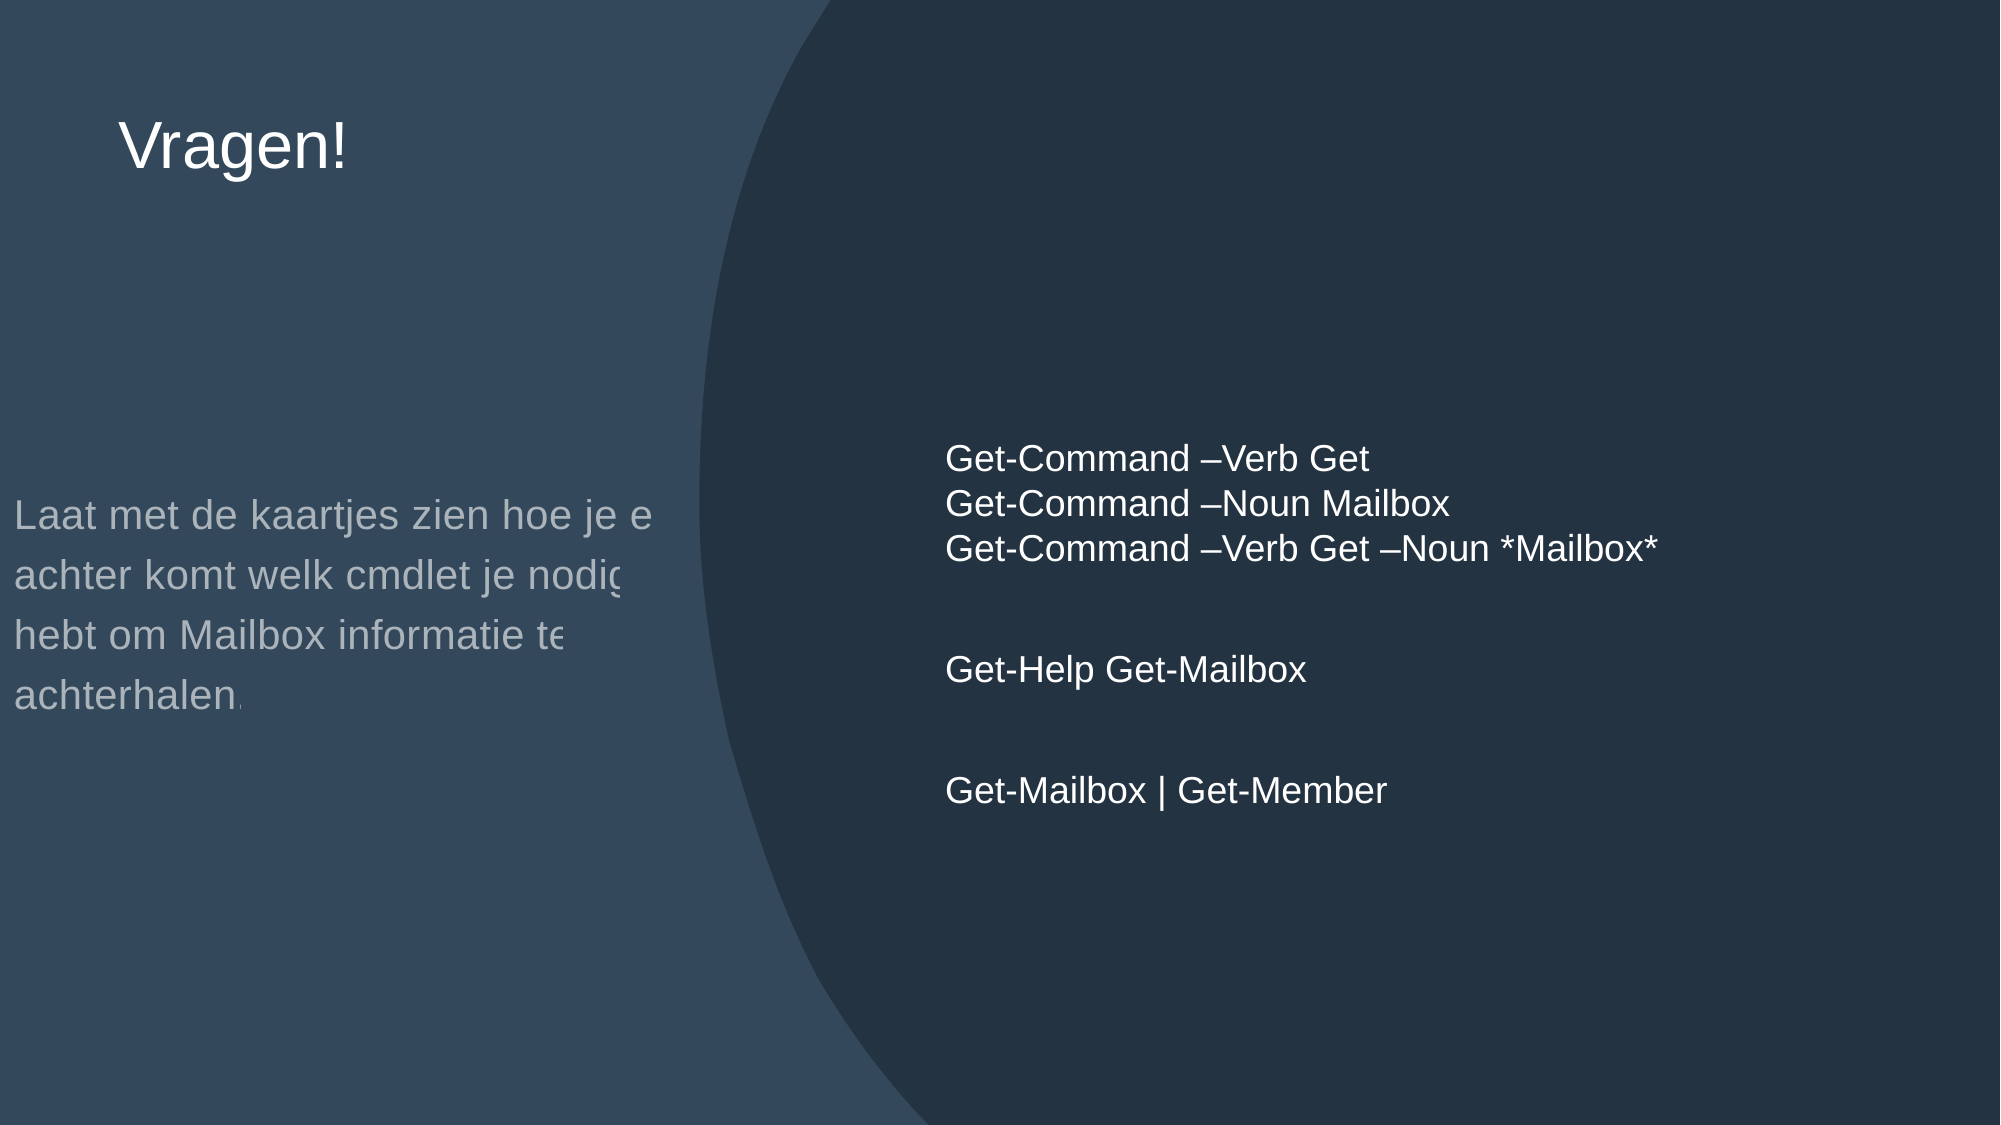

# Vragen!
Get-Command –Verb Get
Get-Command –Noun Mailbox
Get-Command –Verb Get –Noun *Mailbox*
Laat met de kaartjes zien hoe je er achter komt welk cmdlet je nodig hebt om Mailbox informatie te achterhalen.
Get-Help Get-Mailbox
Get-Mailbox | Get-Member